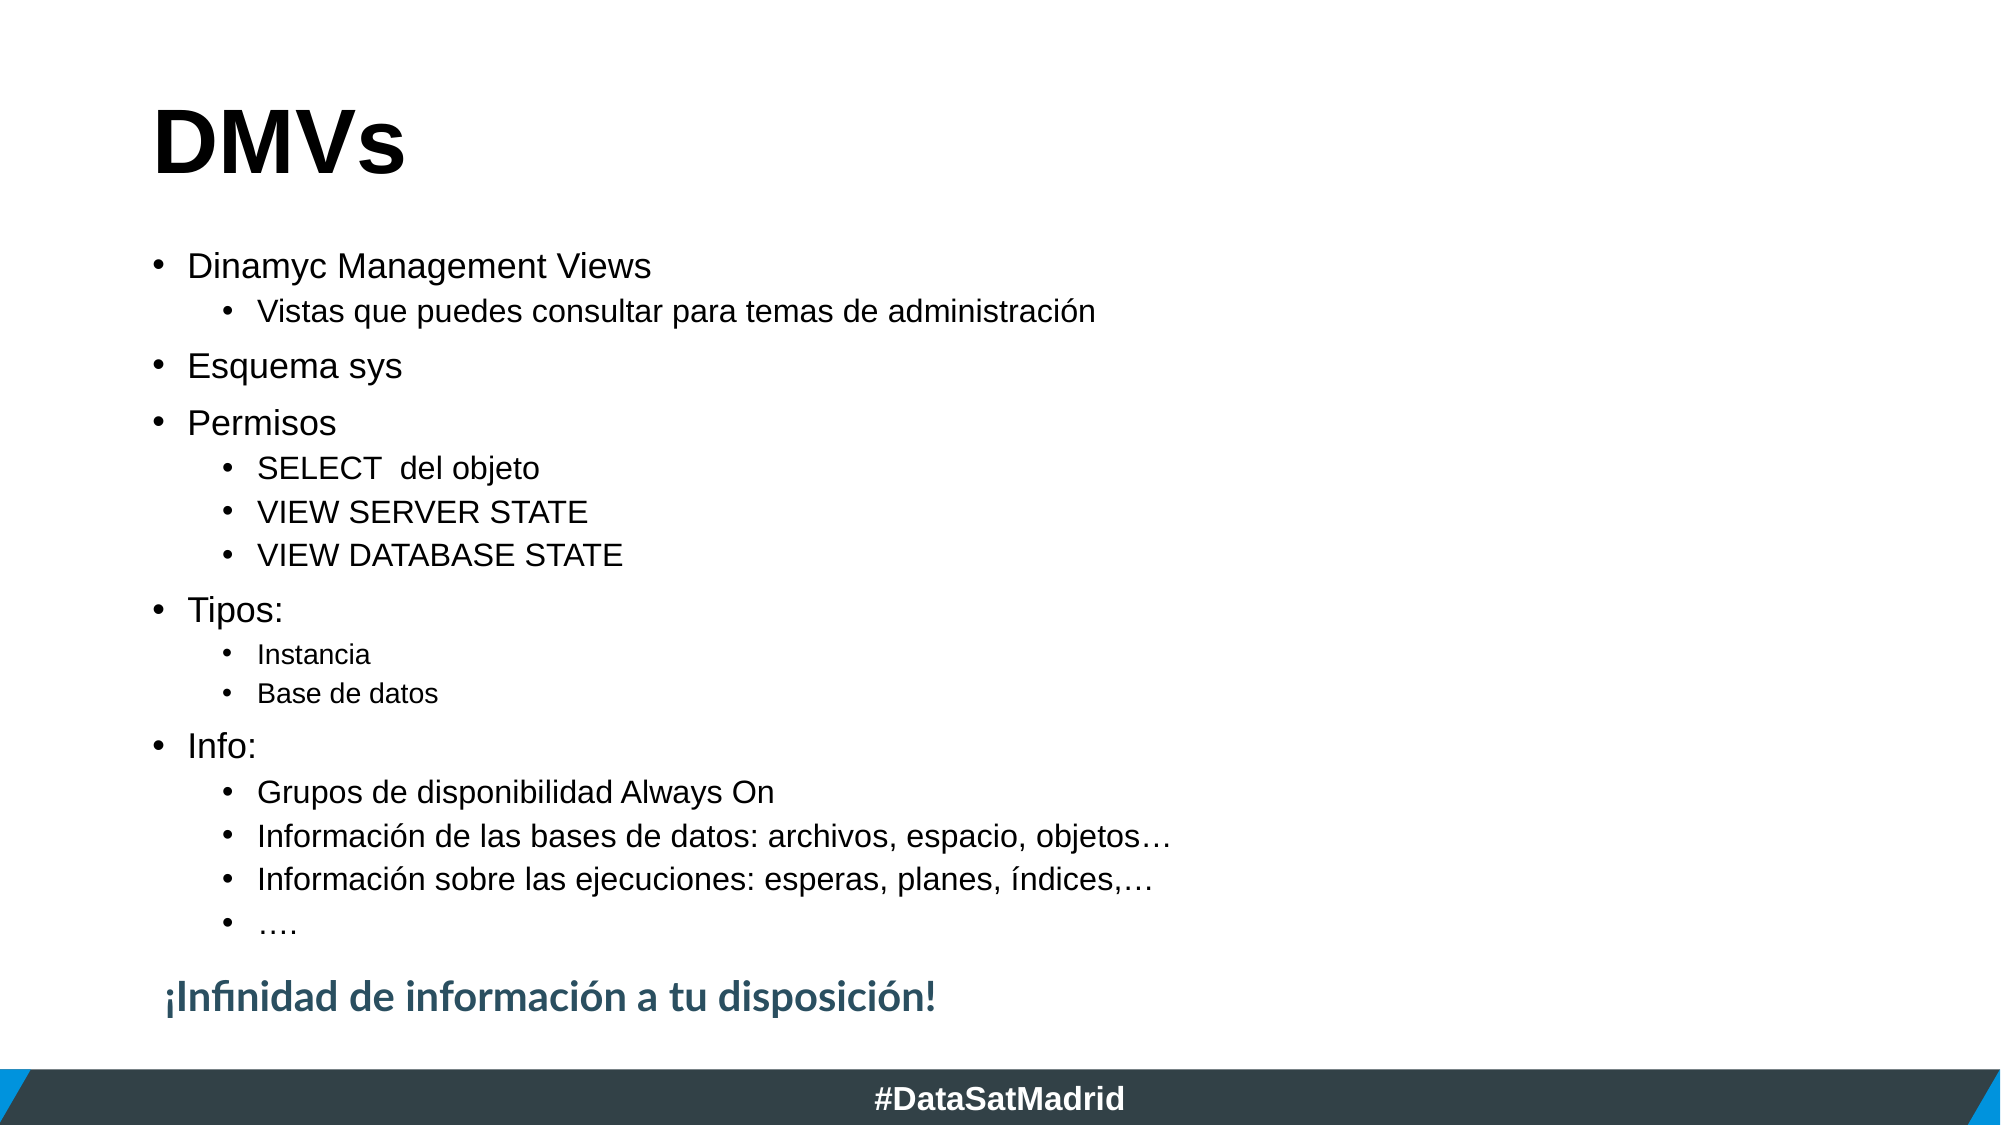

# DMVs
Dinamyc Management Views
Vistas que puedes consultar para temas de administración
Esquema sys
Permisos
SELECT  del objeto
VIEW SERVER STATE
VIEW DATABASE STATE
Tipos:
Instancia
Base de datos
Info:
Grupos de disponibilidad Always On
Información de las bases de datos: archivos, espacio, objetos…
Información sobre las ejecuciones: esperas, planes, índices,…
….

¡Infinidad de información a tu disposición!